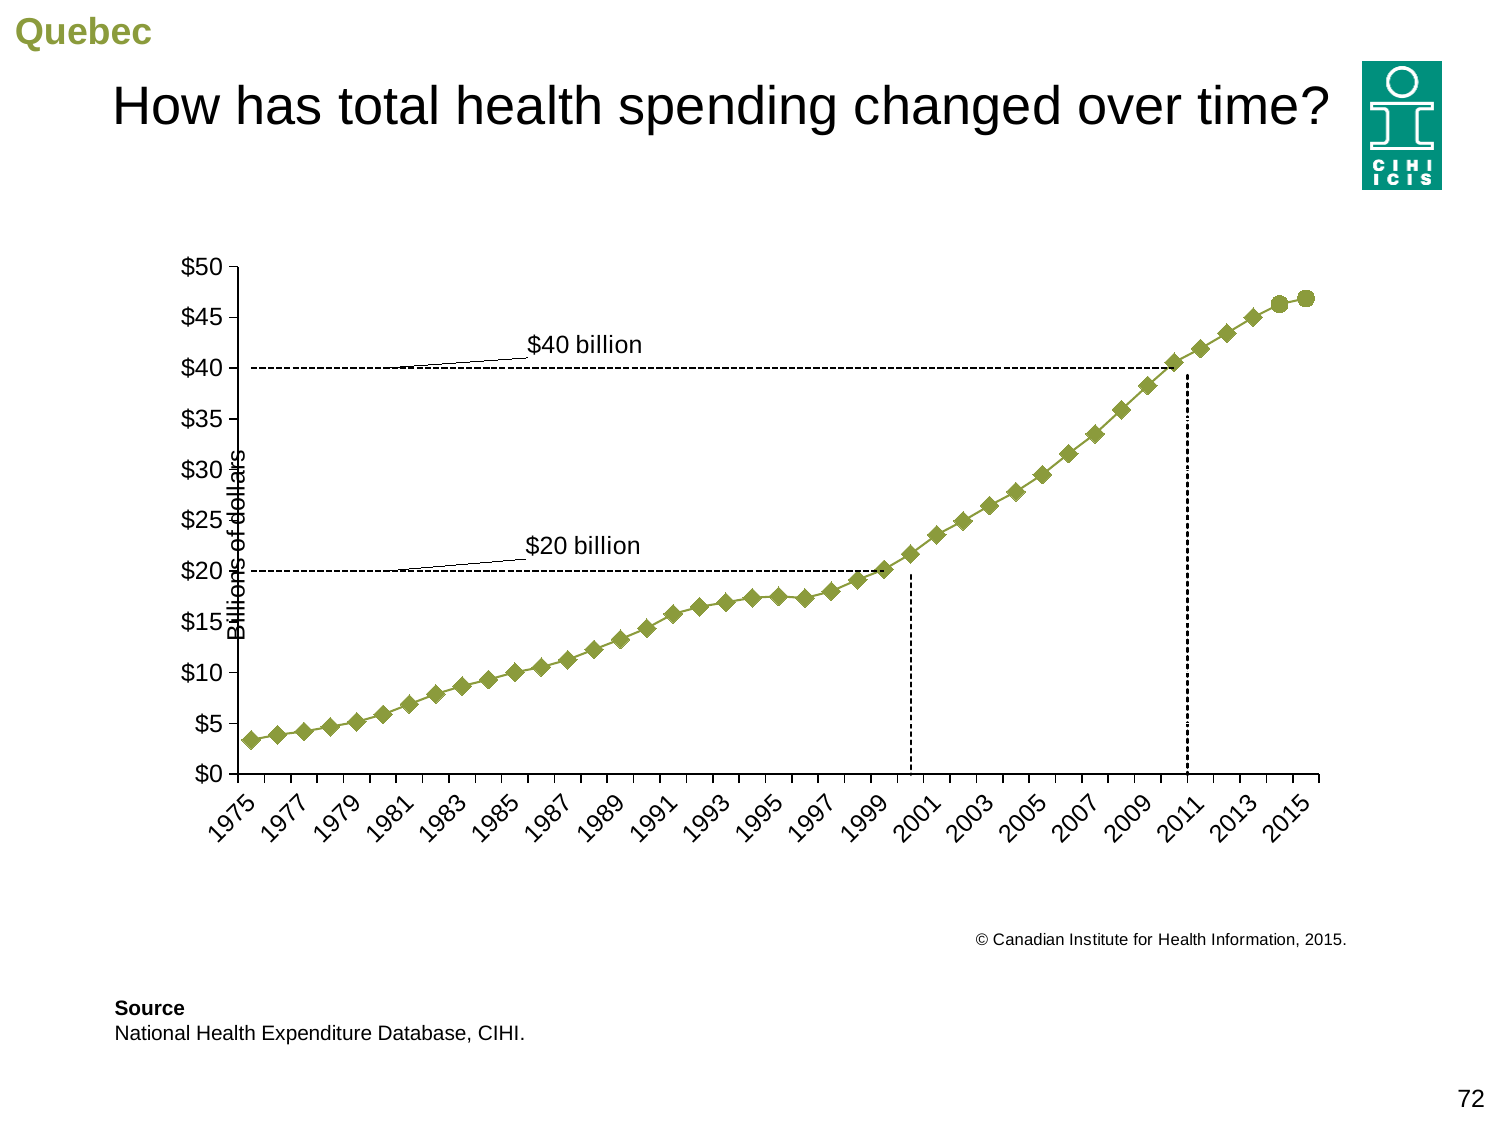

Quebec
# How has total health spending changed over time?

### Chart

| Category | Expenditure | Forecast | $40 Billion | $20 Billion |
|---|---|---|---|---|
| 1975 | 3.3787730524770607 | None | 40.0 | 20.0 |
| 1976 | 3.8751641432714194 | None | 40.0 | 20.0 |
| 1977 | 4.20068476161269 | None | 40.0 | 20.0 |
| 1978 | 4.666574889957524 | None | 40.0 | 20.0 |
| 1979 | 5.1496098273029185 | None | 40.0 | 20.0 |
| 1980 | 5.886510689213857 | None | 40.0 | 20.0 |
| 1981 | 6.887763022302089 | None | 40.0 | 20.0 |
| 1982 | 7.890465853645492 | None | 40.0 | 20.0 |
| 1983 | 8.675319666423034 | None | 40.0 | 20.0 |
| 1984 | 9.313749701411295 | None | 40.0 | 20.0 |
| 1985 | 10.03194915498175 | None | 40.0 | 20.0 |
| 1986 | 10.537373439403554 | None | 40.0 | 20.0 |
| 1987 | 11.268584427170097 | None | 40.0 | 20.0 |
| 1988 | 12.2792175986553 | None | 40.0 | 20.0 |
| 1989 | 13.29032739834577 | None | 40.0 | 20.0 |
| 1990 | 14.37806050094782 | None | 40.0 | 20.0 |
| 1991 | 15.782198890701396 | None | 40.0 | 20.0 |
| 1992 | 16.479826114206396 | None | 40.0 | 20.0 |
| 1993 | 16.923226366863048 | None | 40.0 | 20.0 |
| 1994 | 17.376109518318874 | None | 40.0 | 20.0 |
| 1995 | 17.518938298298913 | None | 40.0 | 20.0 |
| 1996 | 17.344756665324542 | None | 40.0 | 20.0 |
| 1997 | 18.01631324116921 | None | 40.0 | 20.0 |
| 1998 | 19.15704130687753 | None | 40.0 | 20.0 |
| 1999 | 20.17366271217409 | None | 40.0 | 20.0 |
| 2000 | 21.68177330194259 | None | 40.0 | None |
| 2001 | 23.58697941144928 | None | 40.0 | None |
| 2002 | 24.950732185912578 | None | 40.0 | None |
| 2003 | 26.462860050715353 | None | 40.0 | None |
| 2004 | 27.825516730837645 | None | 40.0 | None |
| 2005 | 29.511566978966286 | None | 40.0 | None |
| 2006 | 31.578030907608756 | None | 40.0 | None |
| 2007 | 33.52137211217544 | None | 40.0 | None |
| 2008 | 35.90995687752559 | None | 40.0 | None |
| 2009 | 38.28452249615518 | None | 40.0 | None |
| 2010 | 40.56611311516534 | None | 40.0 | None |
| 2011 | 41.92626545873427 | None | None | None |
| 2012 | 43.44949013169573 | None | None | None |
| 2013 | 45.004866332088916 | None | None | None |
| 2014 | 46.30323623936048 | None | None | None |
| 2015 | 46.86984685644659 | None | None | None |
Source
National Health Expenditure Database, CIHI.
72